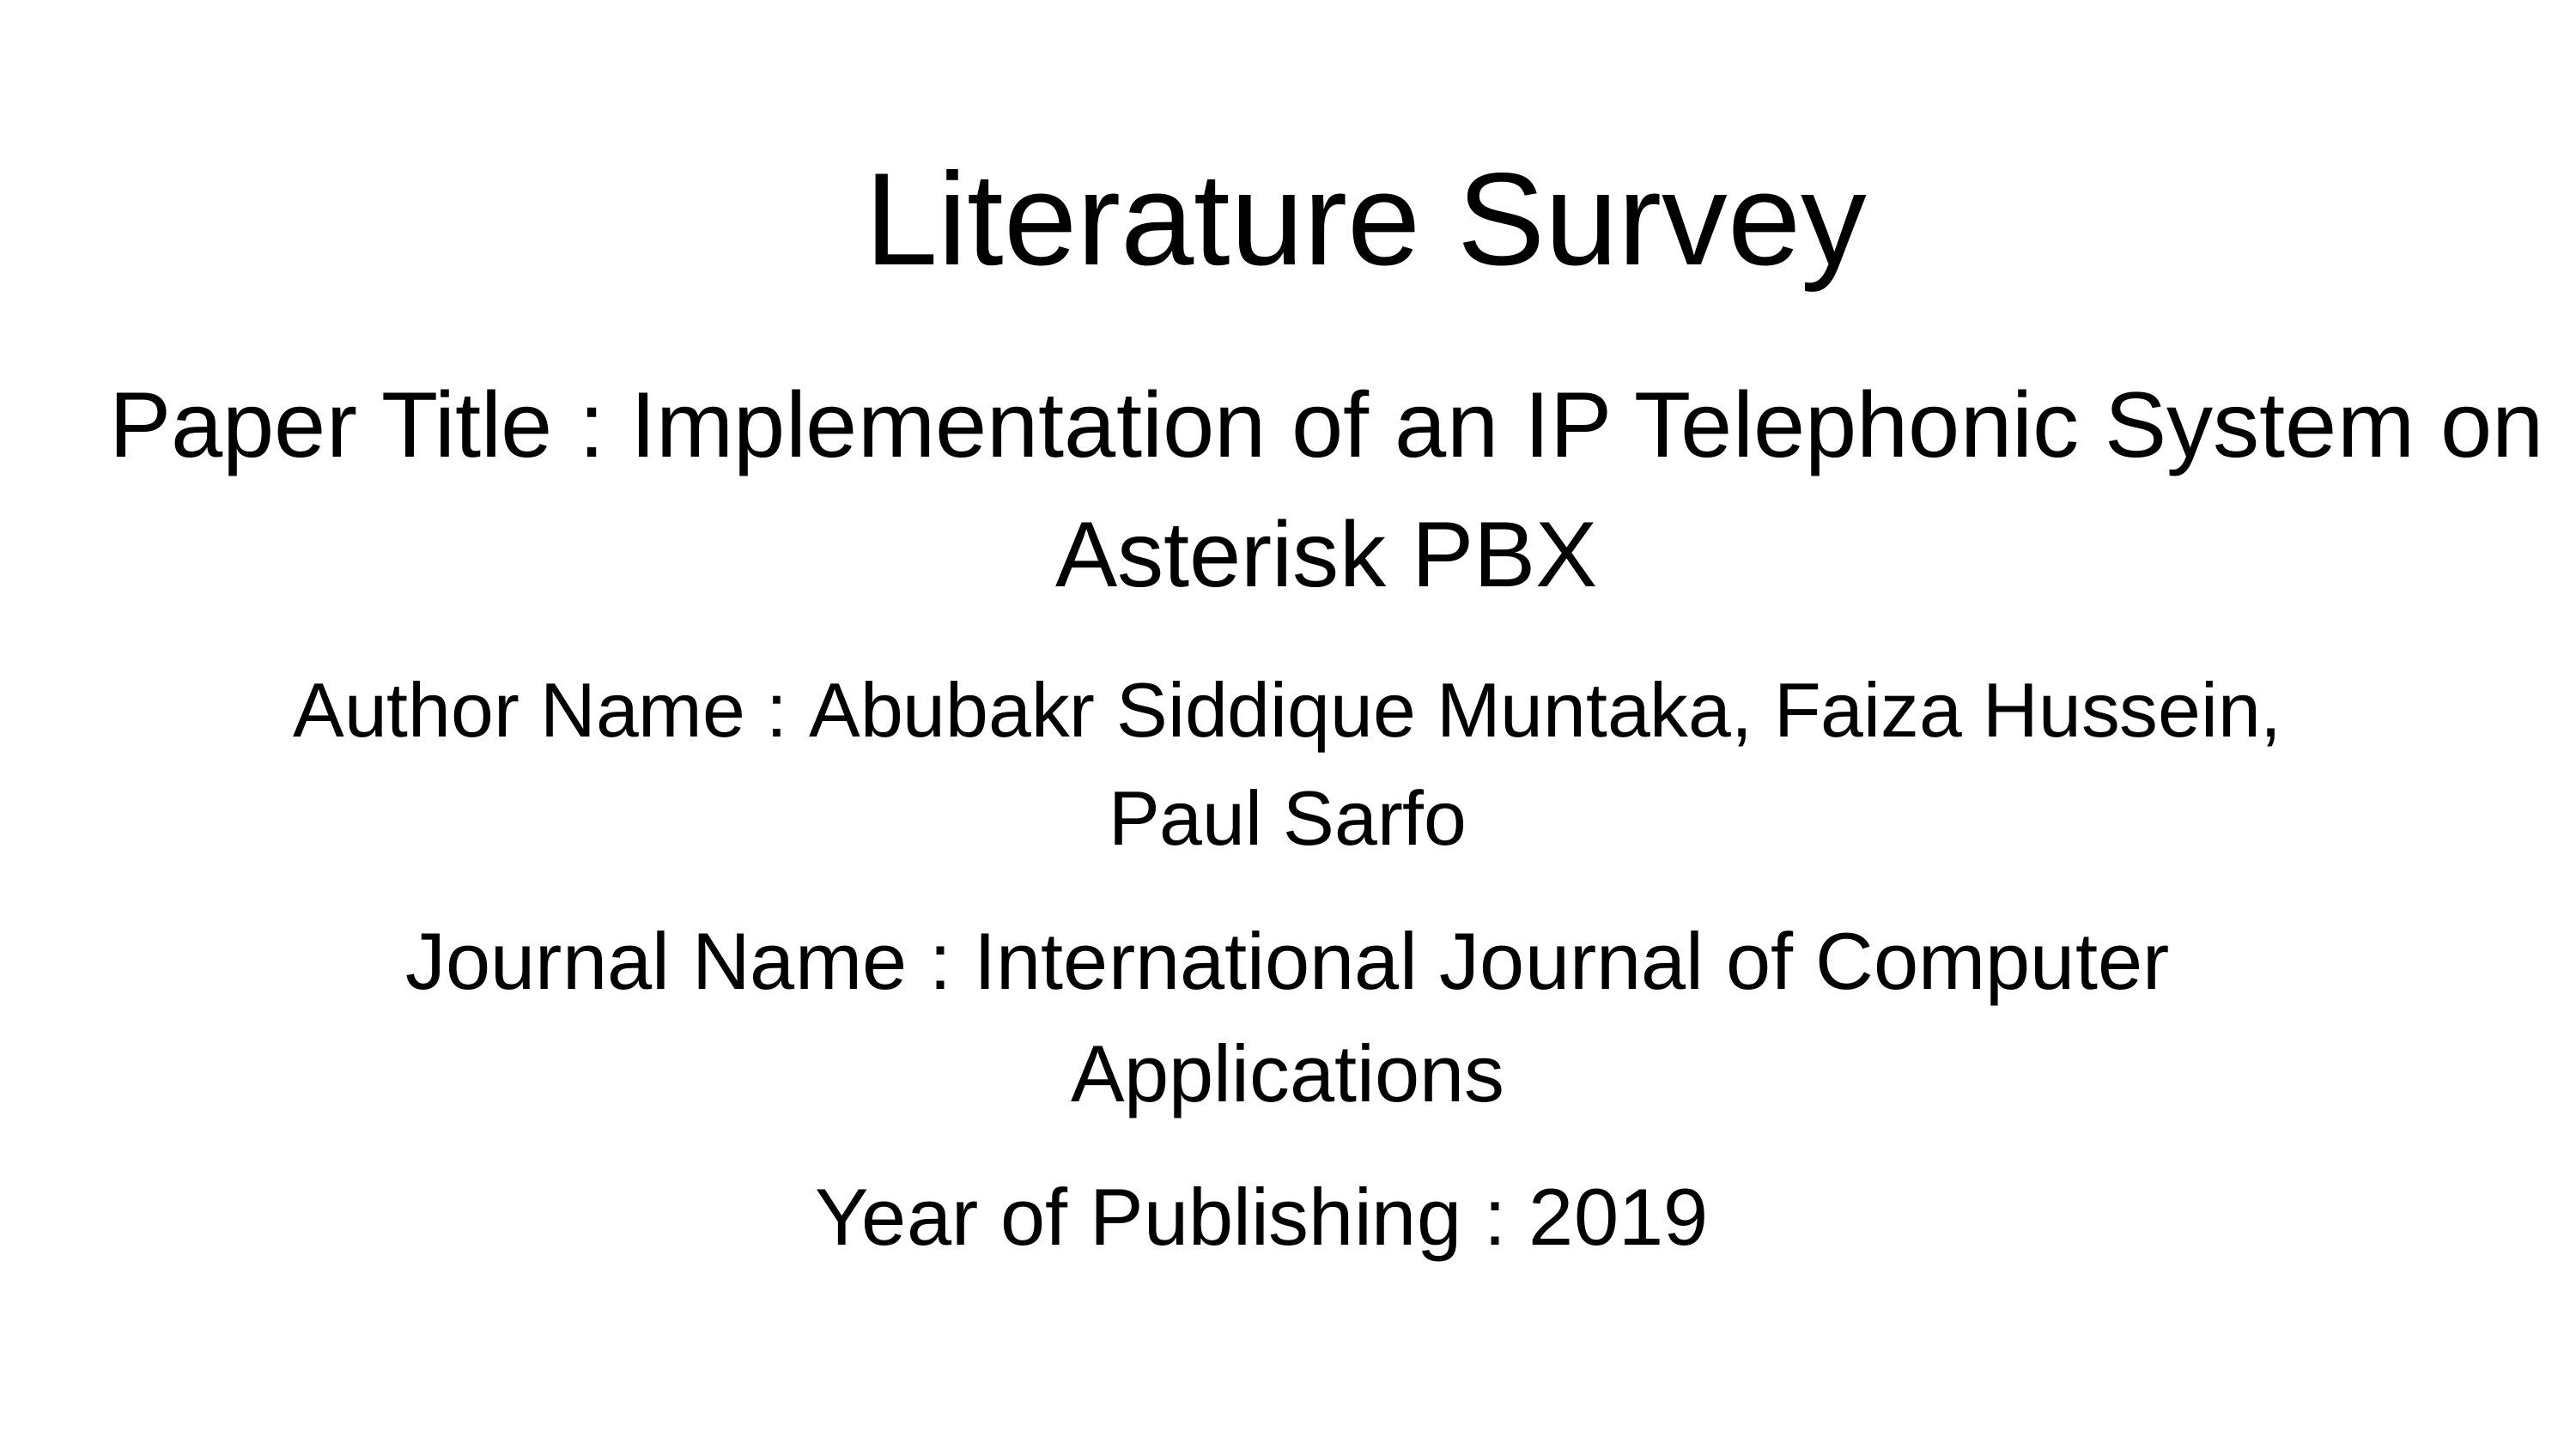

Literature Survey
Paper Title : Implementation of an IP Telephonic System on Asterisk PBX
Author Name : Abubakr Siddique Muntaka, Faiza Hussein, Paul Sarfo
Journal Name : International Journal of Computer Applications
Year of Publishing : 2019